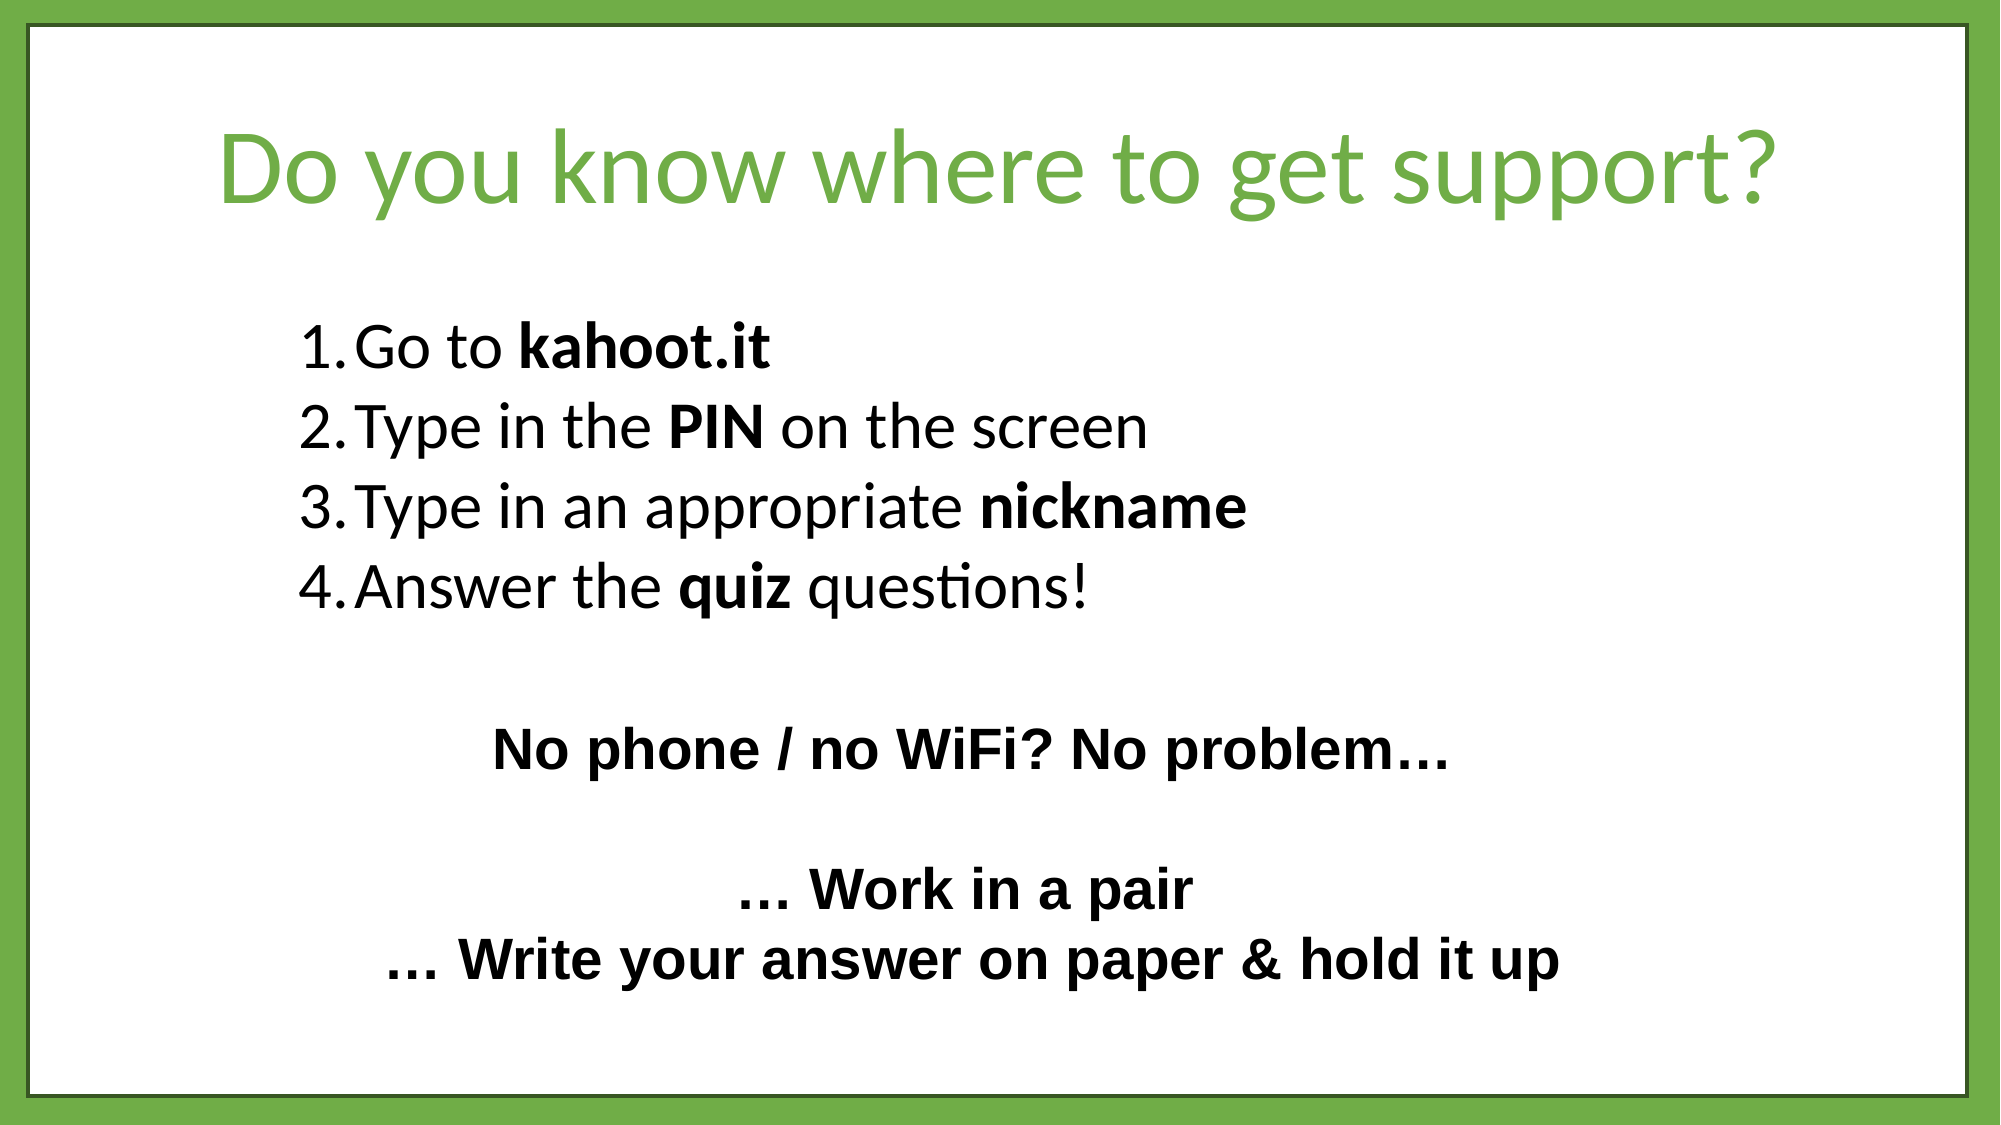

Do you know where to get support?
Go to kahoot.it
Type in the PIN on the screen
Type in an appropriate nickname
Answer the quiz questions!
No phone / no WiFi? No problem…
… Work in a pair
… Write your answer on paper & hold it up